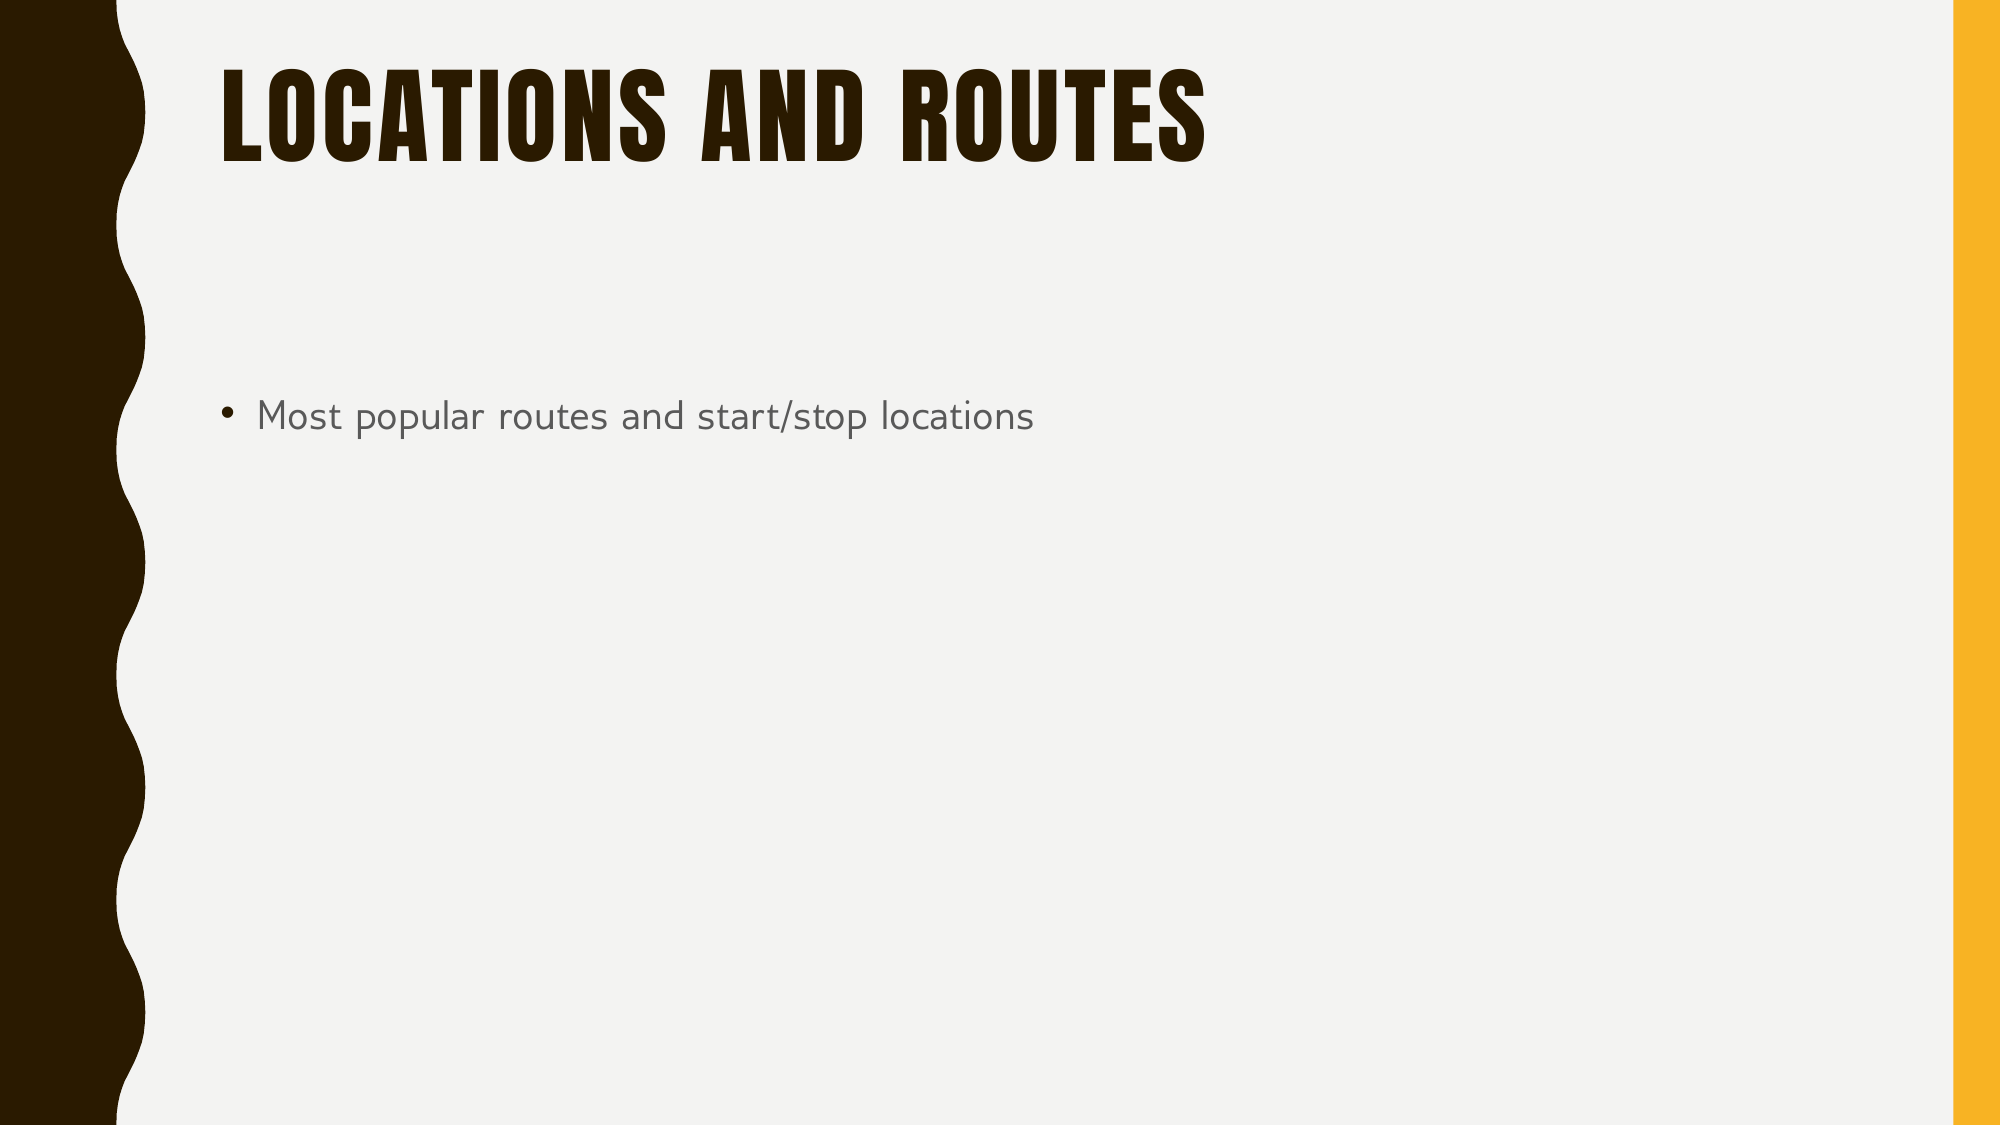

# locations and routes
Most popular routes and start/stop locations